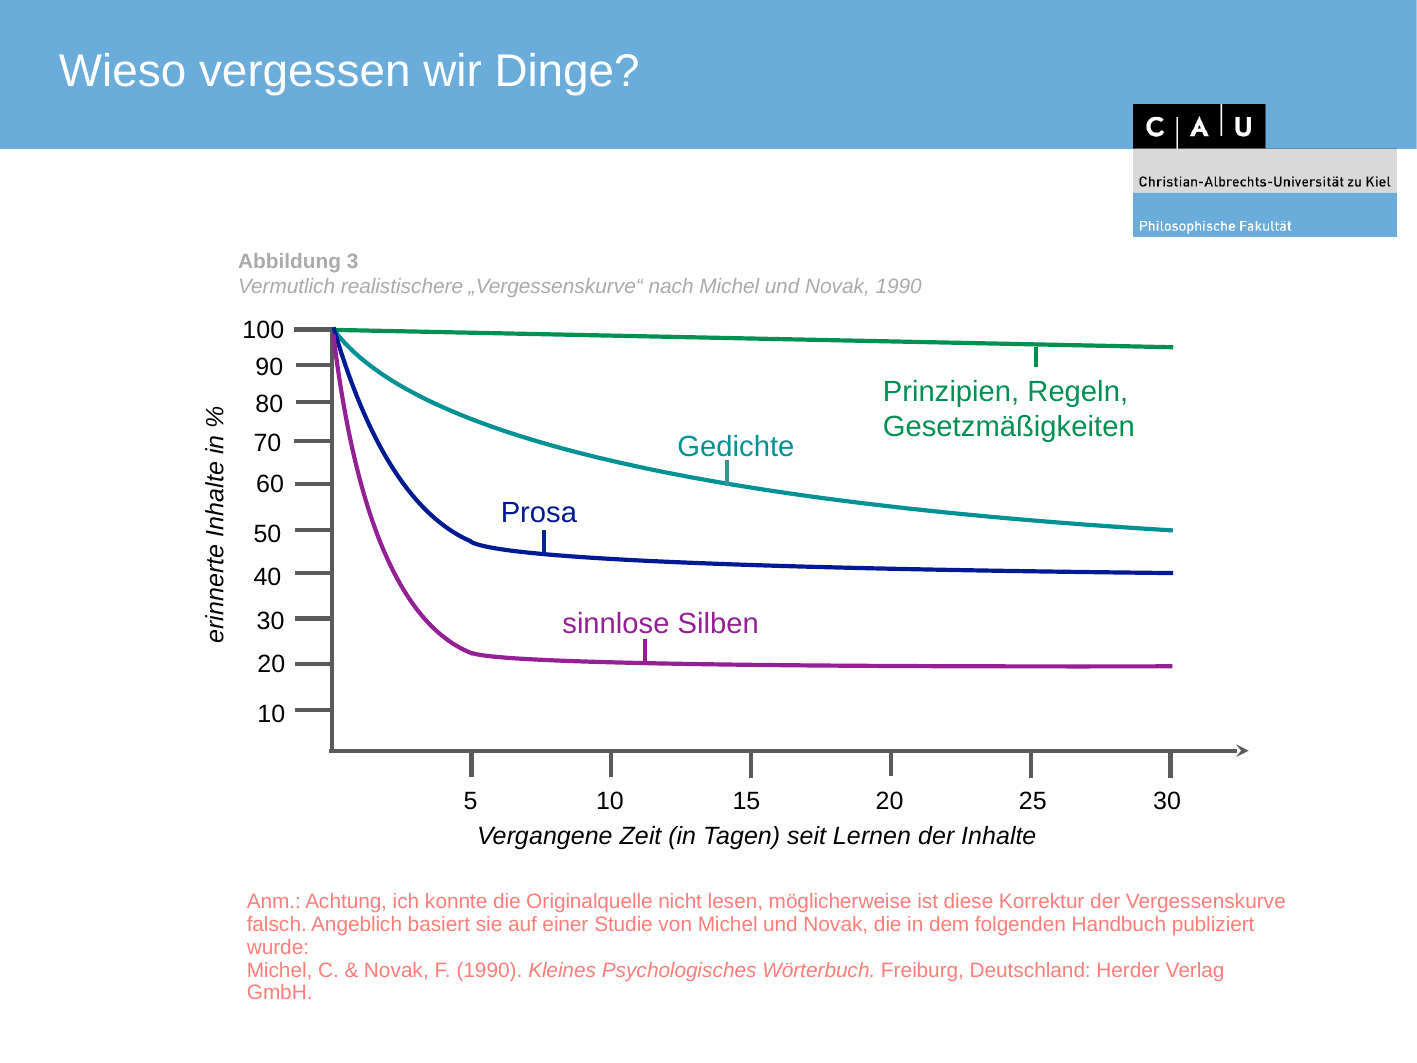

# Wieso vergessen wir Dinge?
Abbildung 3
Vermutlich realistischere „Vergessenskurve“ nach Michel und Novak, 1990
100

90

Prinzipien, Regeln,
Gesetzmäßigkeiten
80

70
Gedichte

60

Prosa
erinnerte Inhalte in %
50

40

30
sinnlose Silben

20

10

5
10
15
20
25
30
Vergangene Zeit (in Tagen) seit Lernen der Inhalte
Anm.: Achtung, ich konnte die Originalquelle nicht lesen, möglicherweise ist diese Korrektur der Vergessenskurve falsch. Angeblich basiert sie auf einer Studie von Michel und Novak, die in dem folgenden Handbuch publiziert wurde:
Michel, C. & Novak, F. (1990). Kleines Psychologisches Wörterbuch. Freiburg, Deutschland: Herder Verlag GmbH.